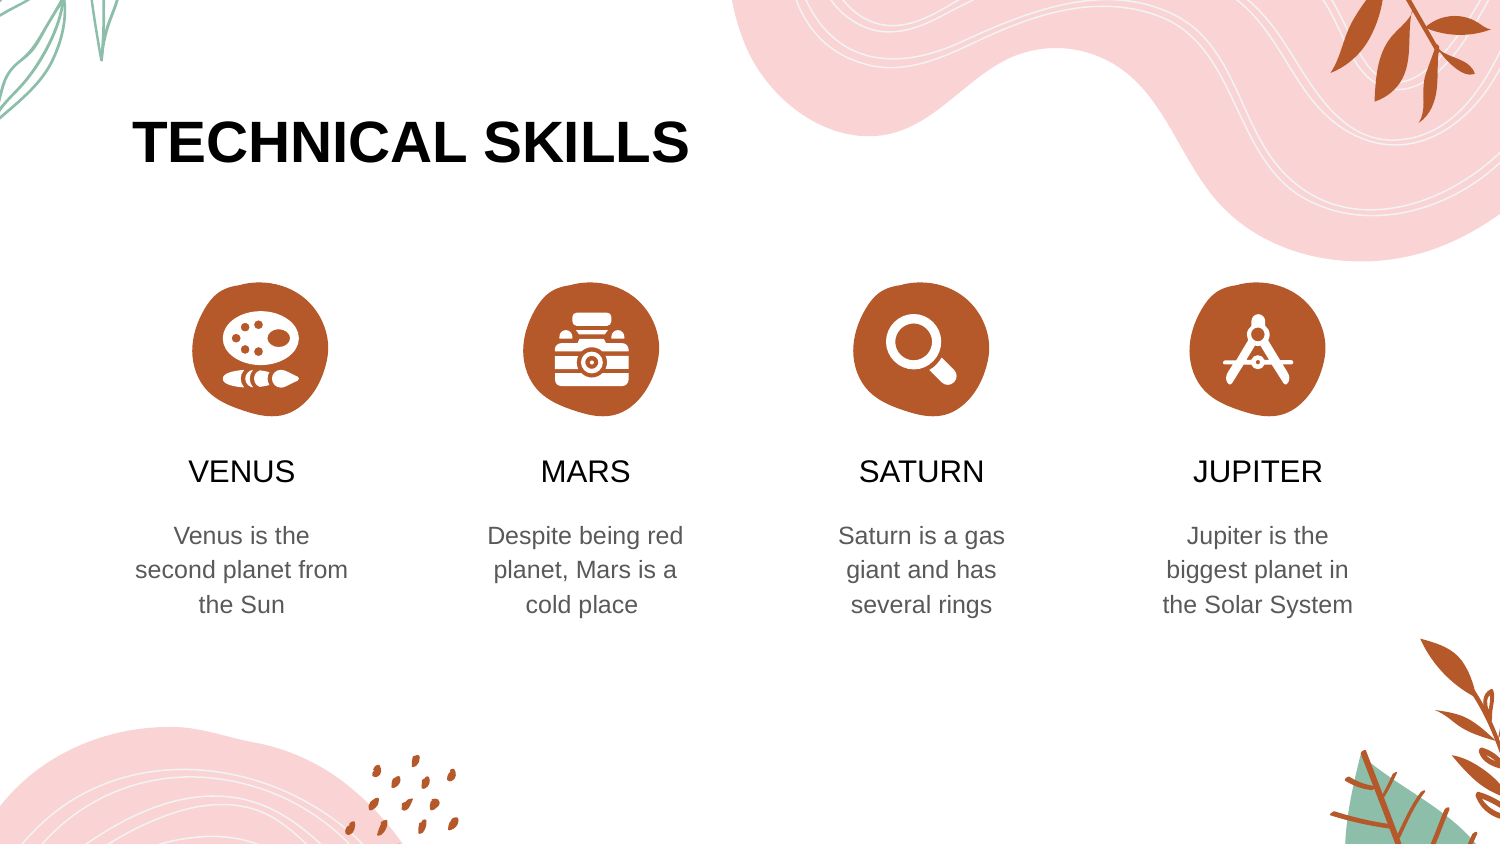

# TECHNICAL SKILLS

VENUS
MARS
SATURN
JUPITER
Venus is the second planet from the Sun
Despite being red planet, Mars is a cold place
Saturn is a gas giant and has several rings
Jupiter is the biggest planet in the Solar System